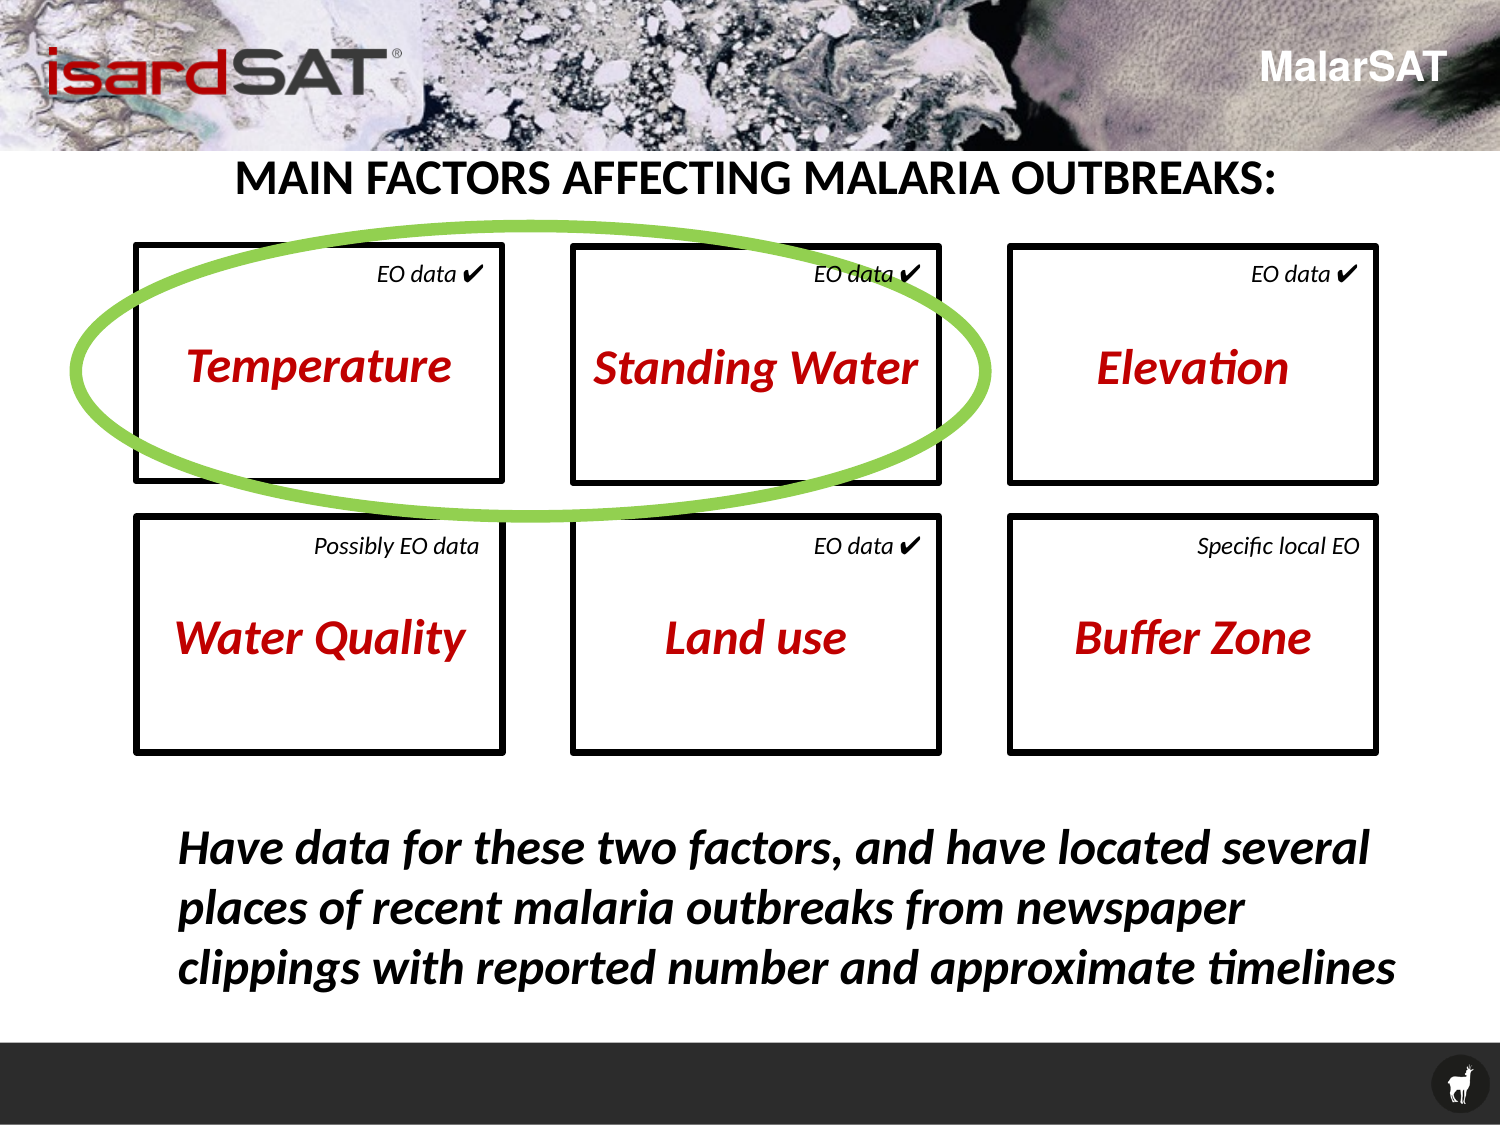

MalarSAT
Main factors affecting Malaria outbreaks:

Temperature
Standing Water
Elevation
EO data ✔️
EO data ✔️
EO data ✔️
Water Quality
Land use
Buffer Zone
Possibly EO data ️
Specific local EO
EO data ✔️
Have data for these two factors, and have located several places of recent malaria outbreaks from newspaper clippings with reported number and approximate timelines